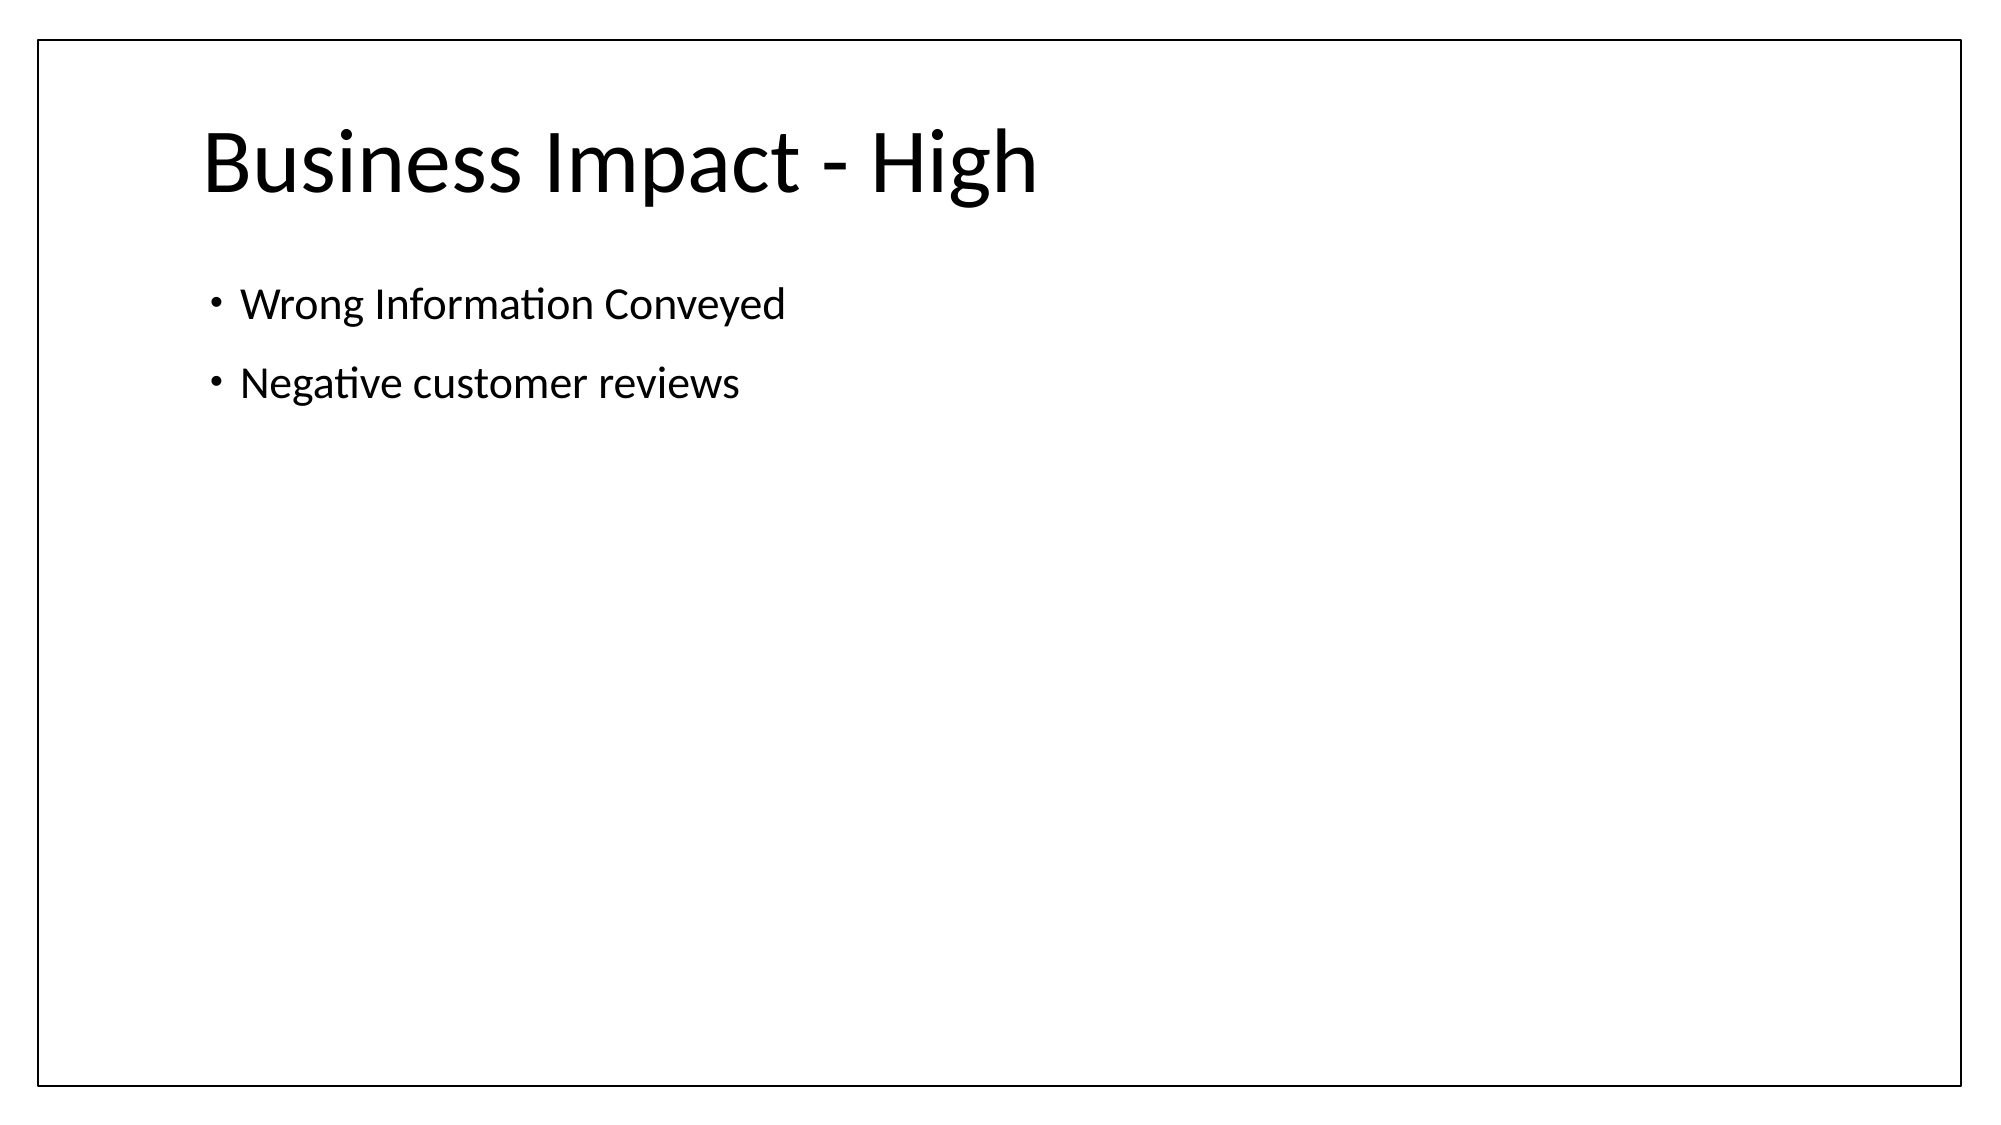

# Business Impact - High
Wrong Information Conveyed
Negative customer reviews